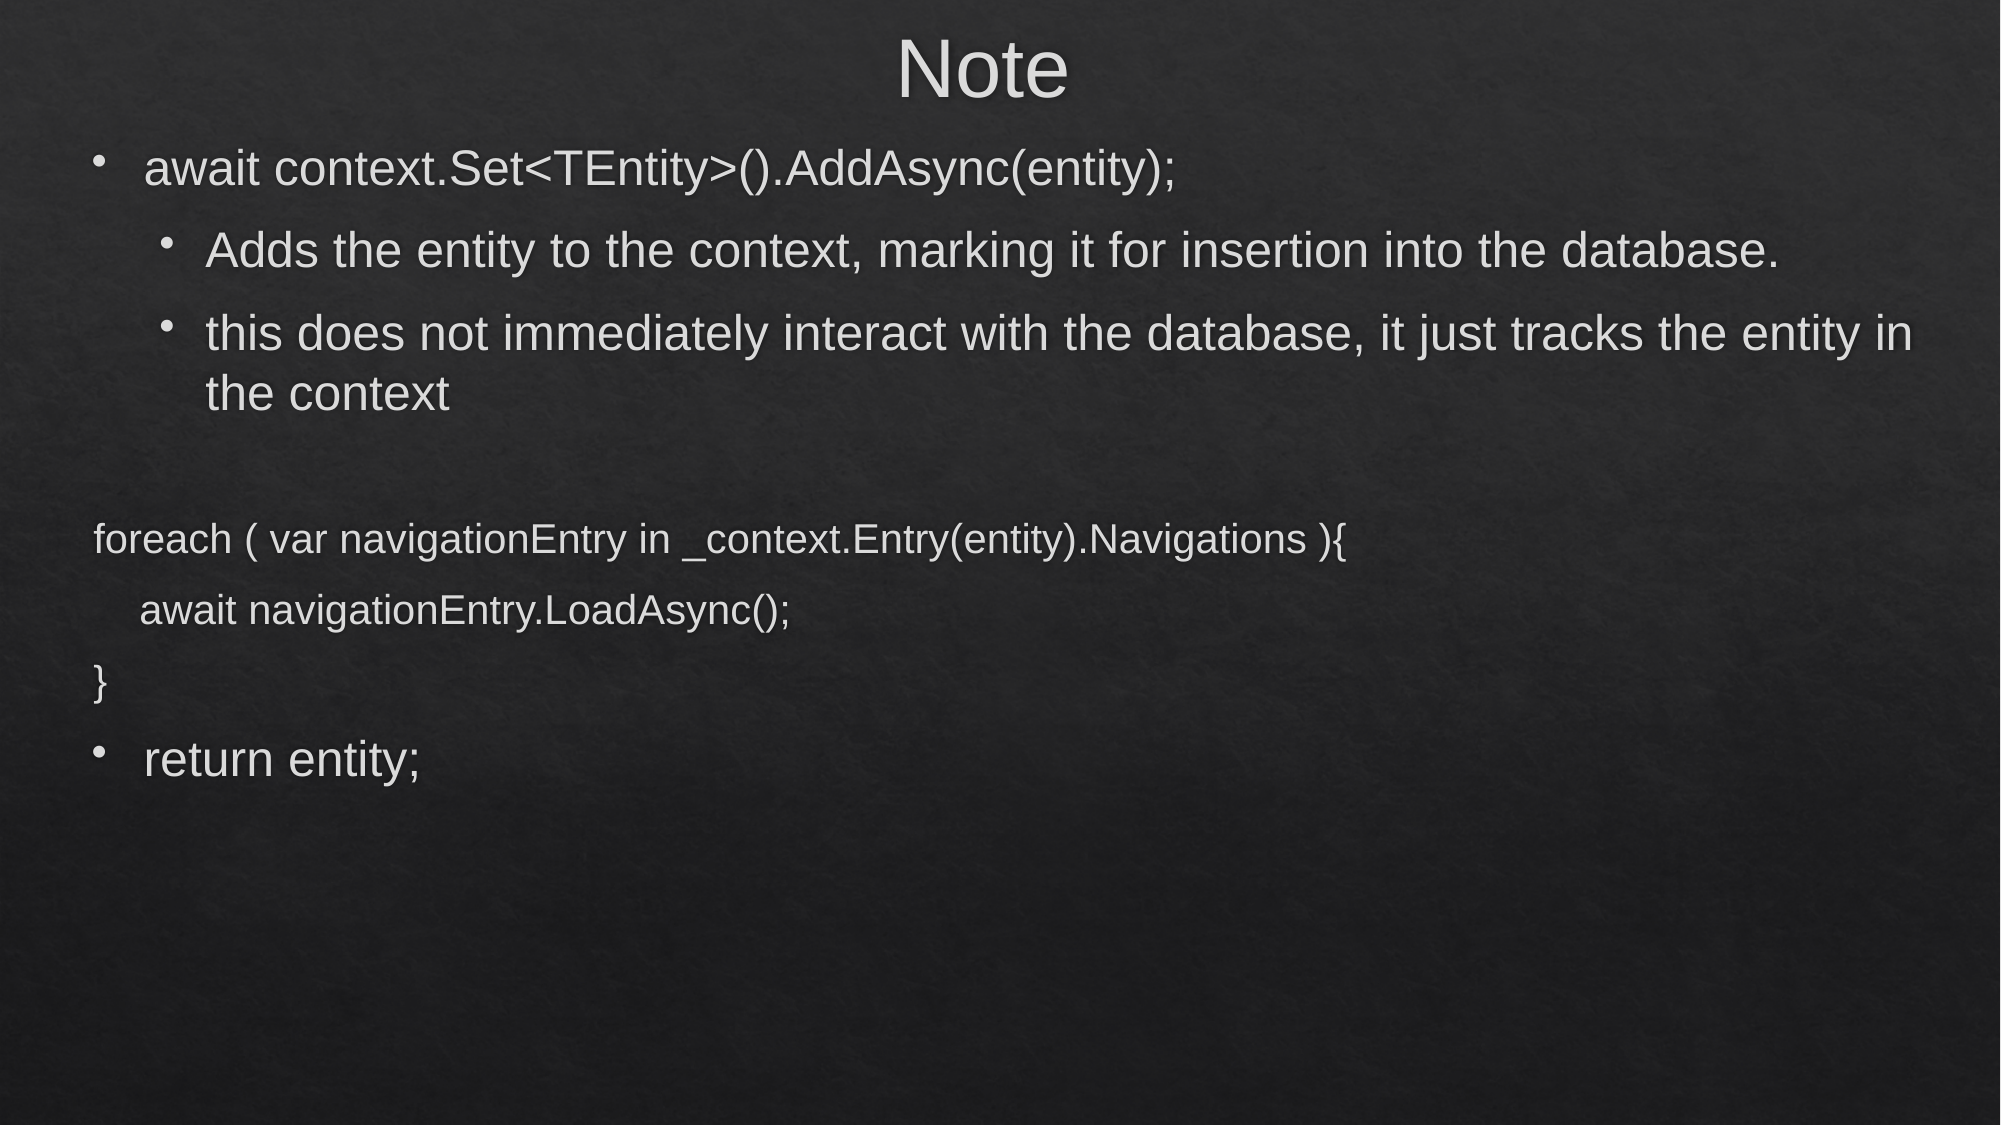

# Note
await context.Set<TEntity>().AddAsync(entity);
Adds the entity to the context, marking it for insertion into the database.
this does not immediately interact with the database, it just tracks the entity in the context

foreach ( var navigationEntry in _context.Entry(entity).Navigations ){
    await navigationEntry.LoadAsync();
}
return entity;